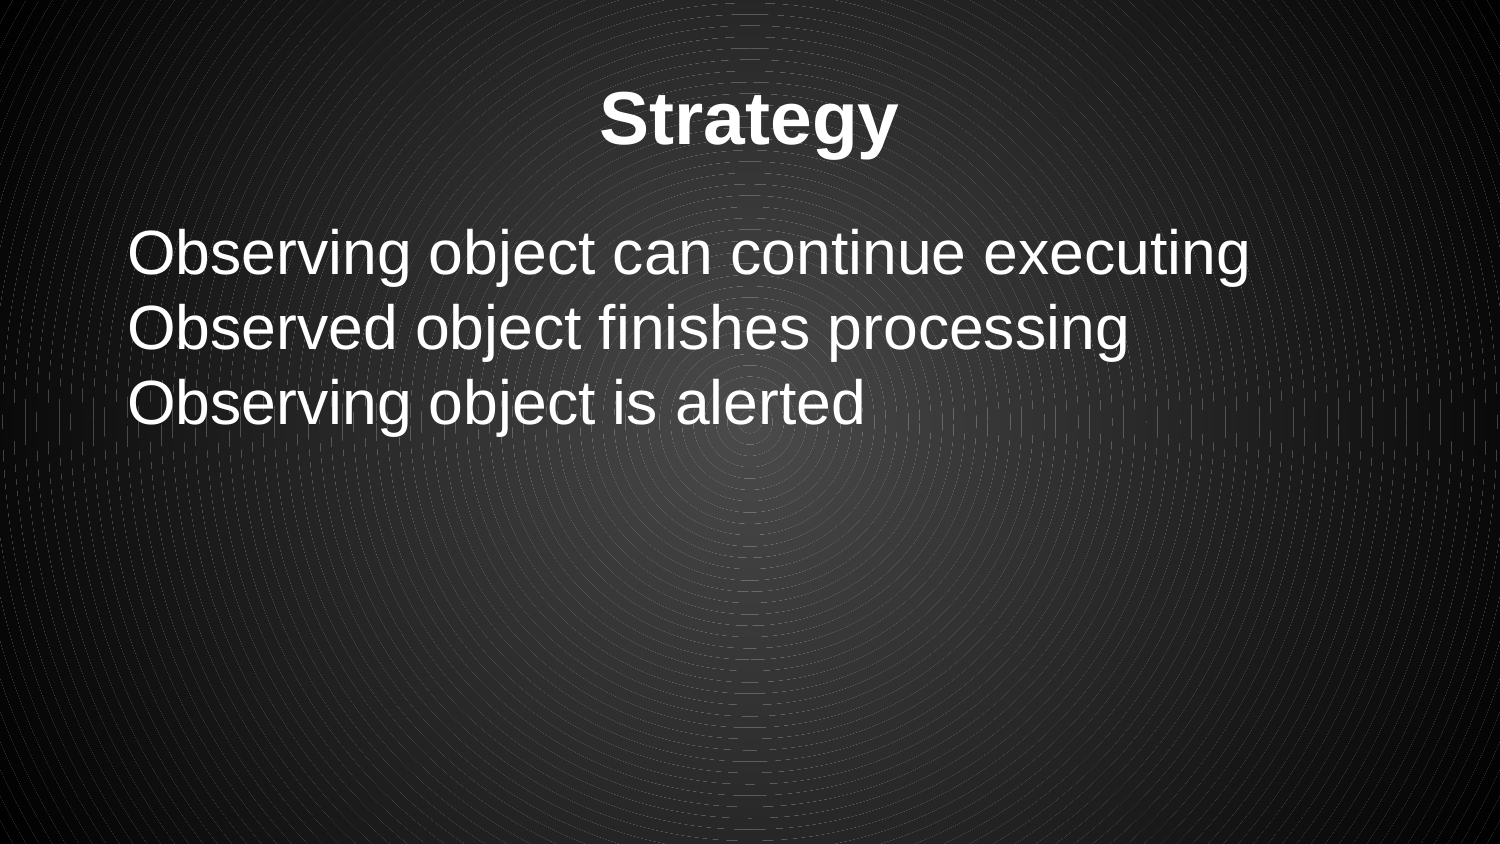

# Strategy
Observing object can continue executing
Observed object finishes processing
Observing object is alerted